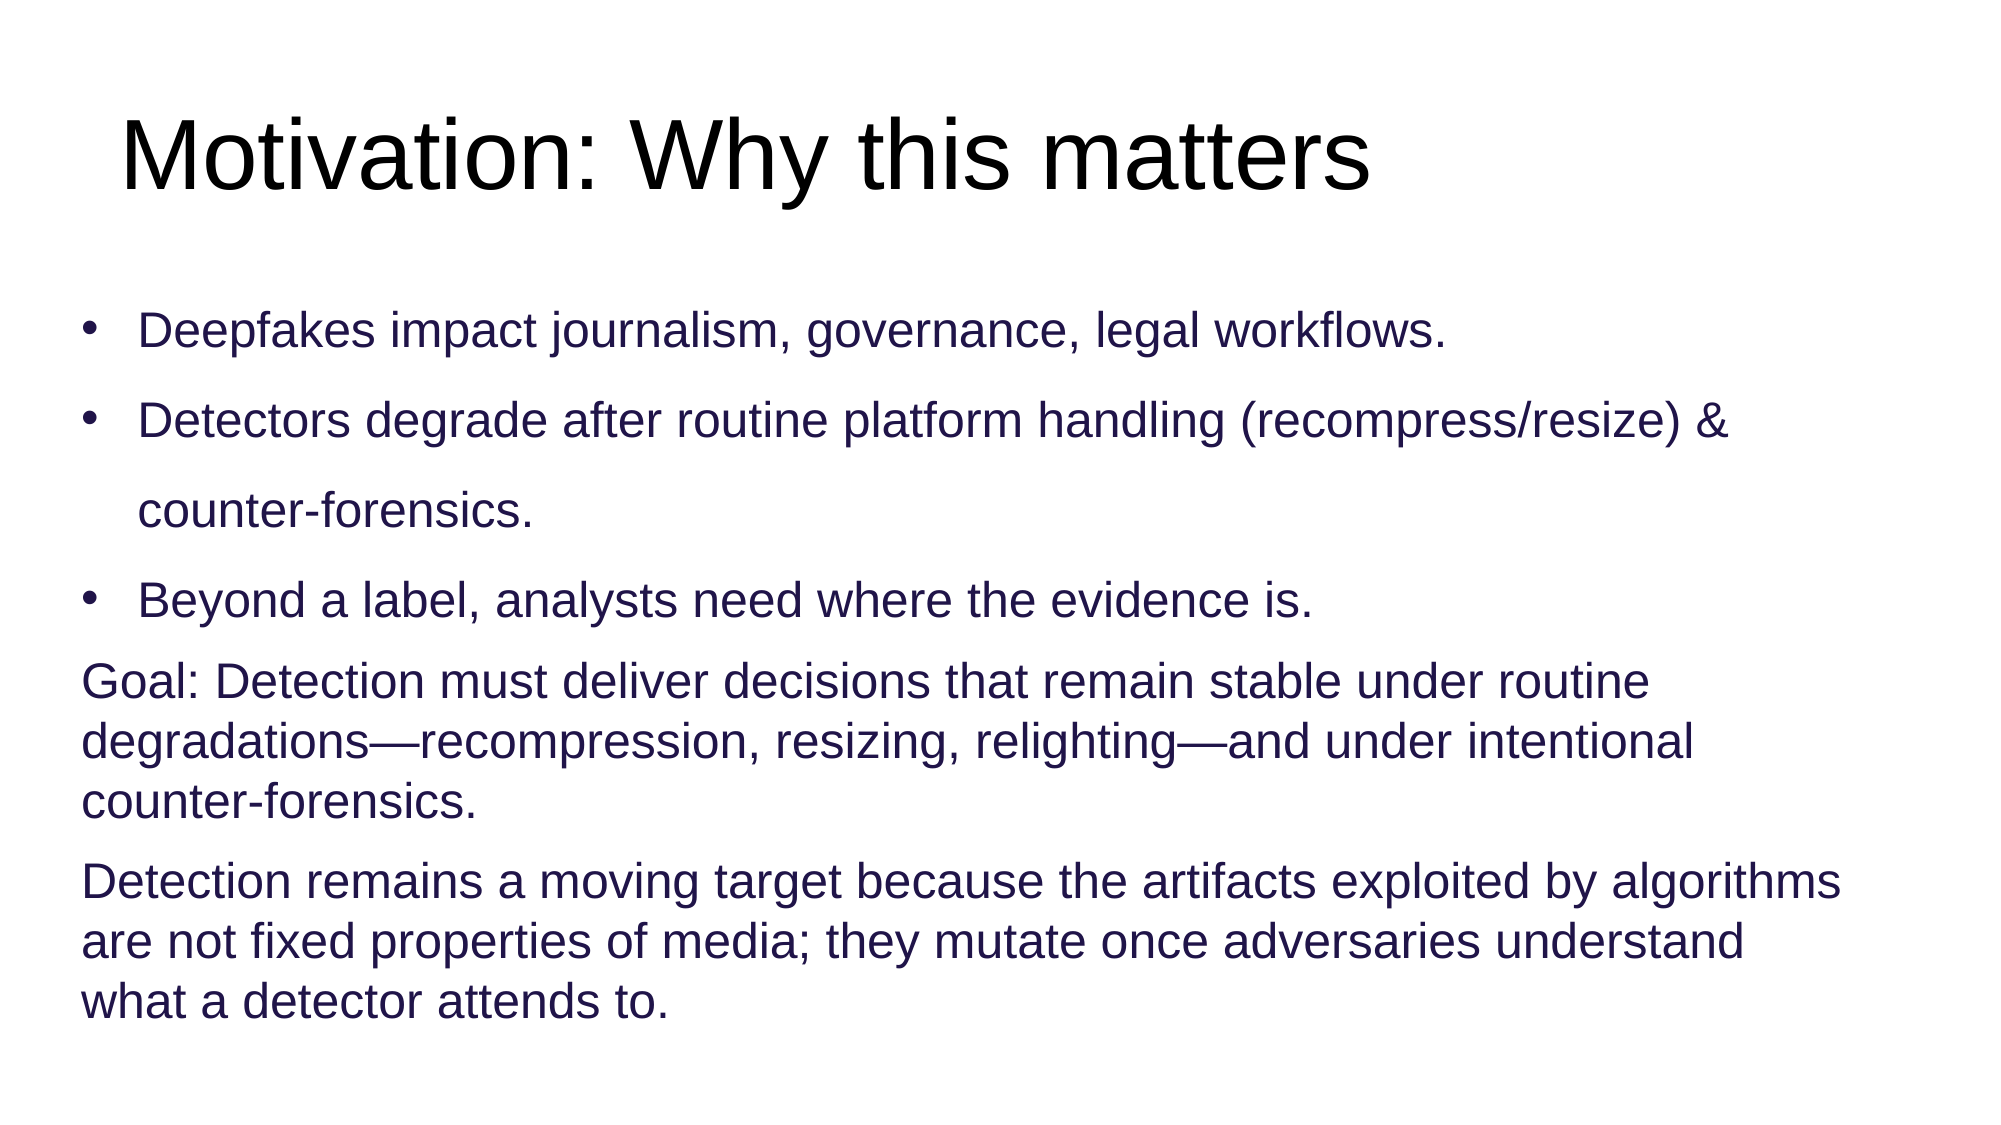

# Motivation: Why this matters
Deepfakes impact journalism, governance, legal workflows.
Detectors degrade after routine platform handling (recompress/resize) & counter‑forensics.
Beyond a label, analysts need where the evidence is.
Goal: Detection must deliver decisions that remain stable under routine degradations—recompression, resizing, relighting—and under intentional counter-forensics.
Detection remains a moving target because the artifacts exploited by algorithms are not fixed properties of media; they mutate once adversaries understand what a detector attends to.
3